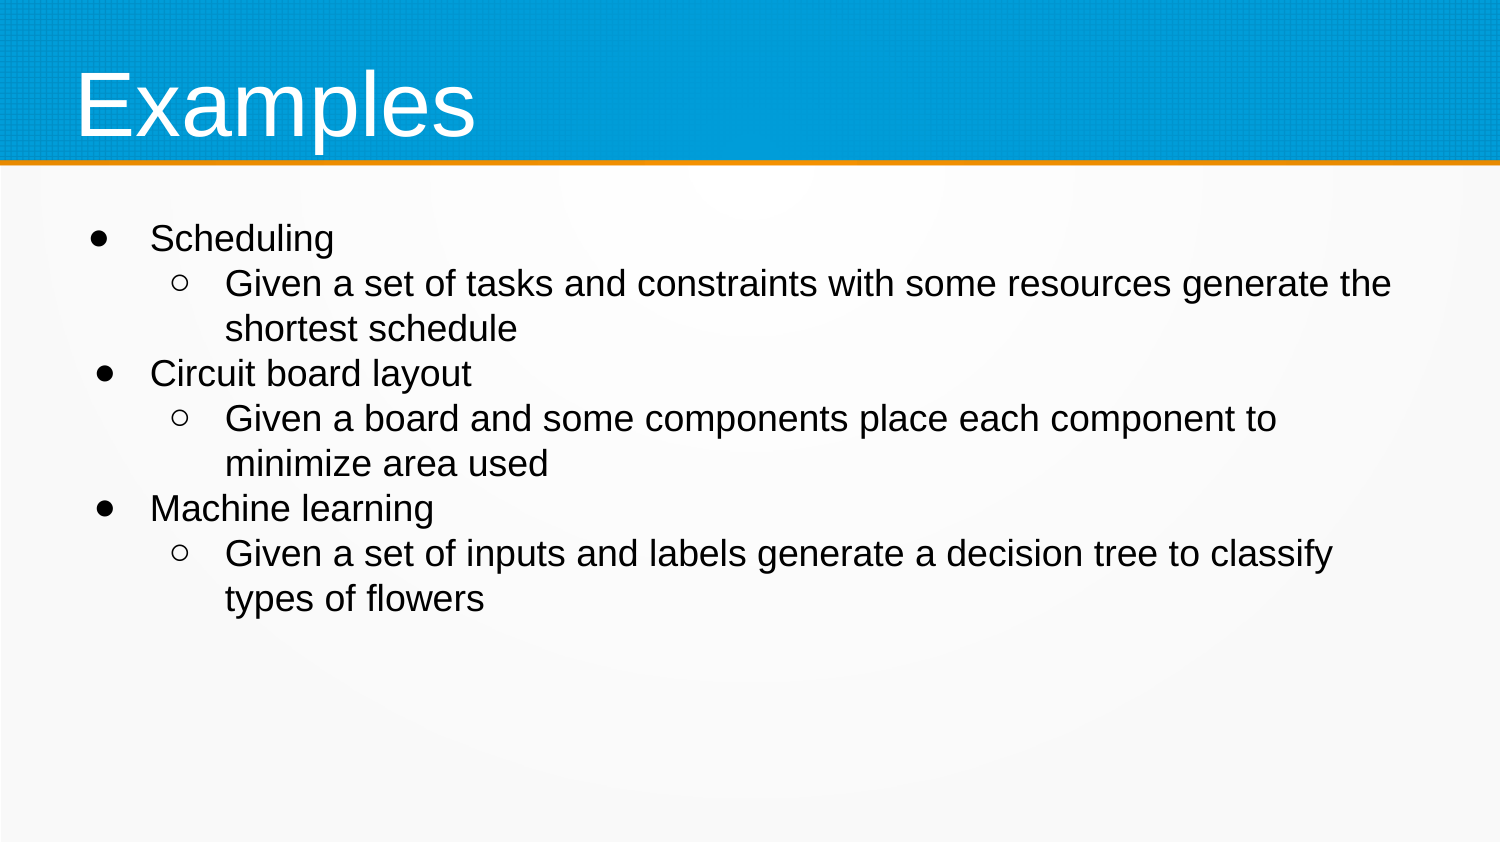

Examples
Scheduling
Given a set of tasks and constraints with some resources generate the shortest schedule
Circuit board layout
Given a board and some components place each component to minimize area used
Machine learning
Given a set of inputs and labels generate a decision tree to classify types of flowers